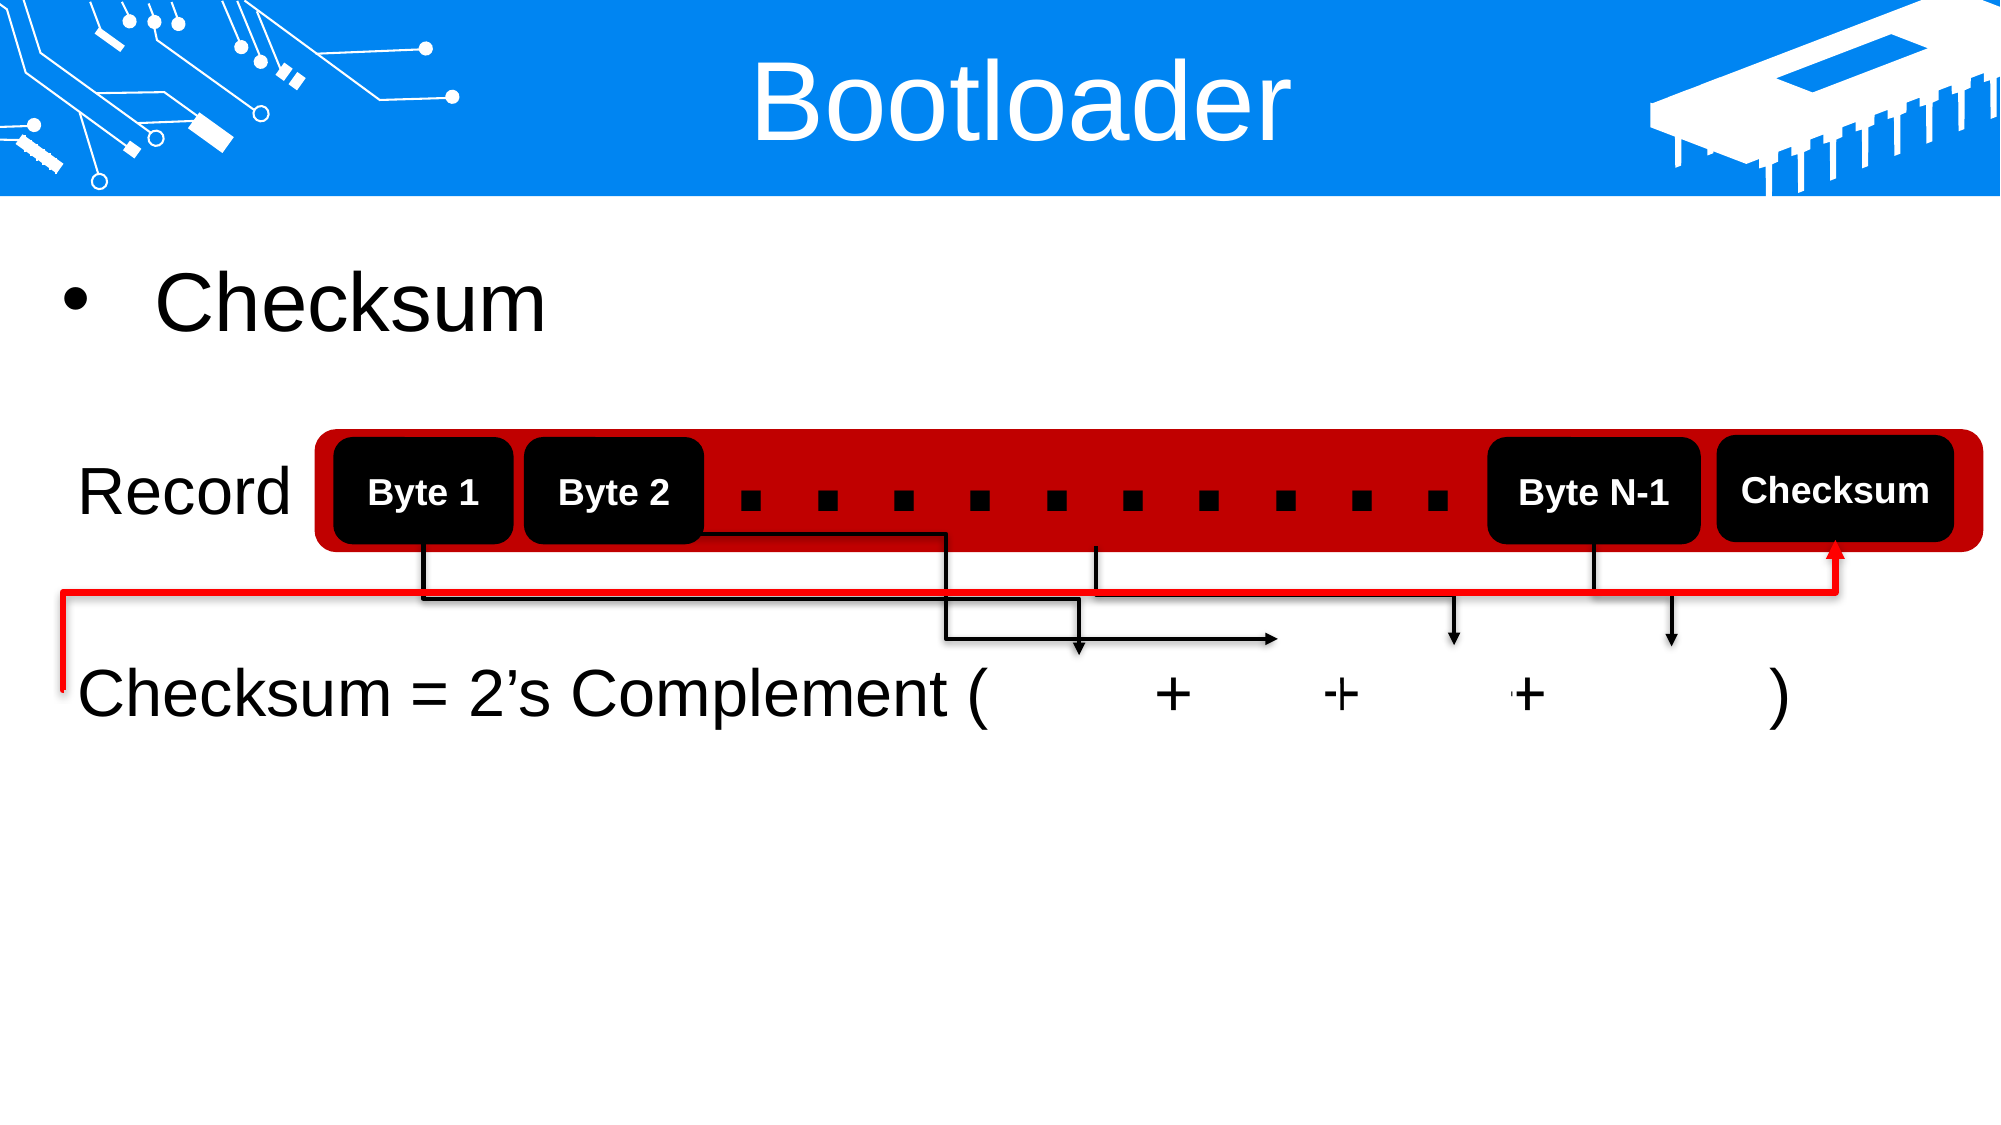

Bootloader
Checksum
. . . . . . . . . .

Checksum
Byte 1
Byte 2
Byte N-1
Record
Checksum = 2’s Complement (         +       +        +            )